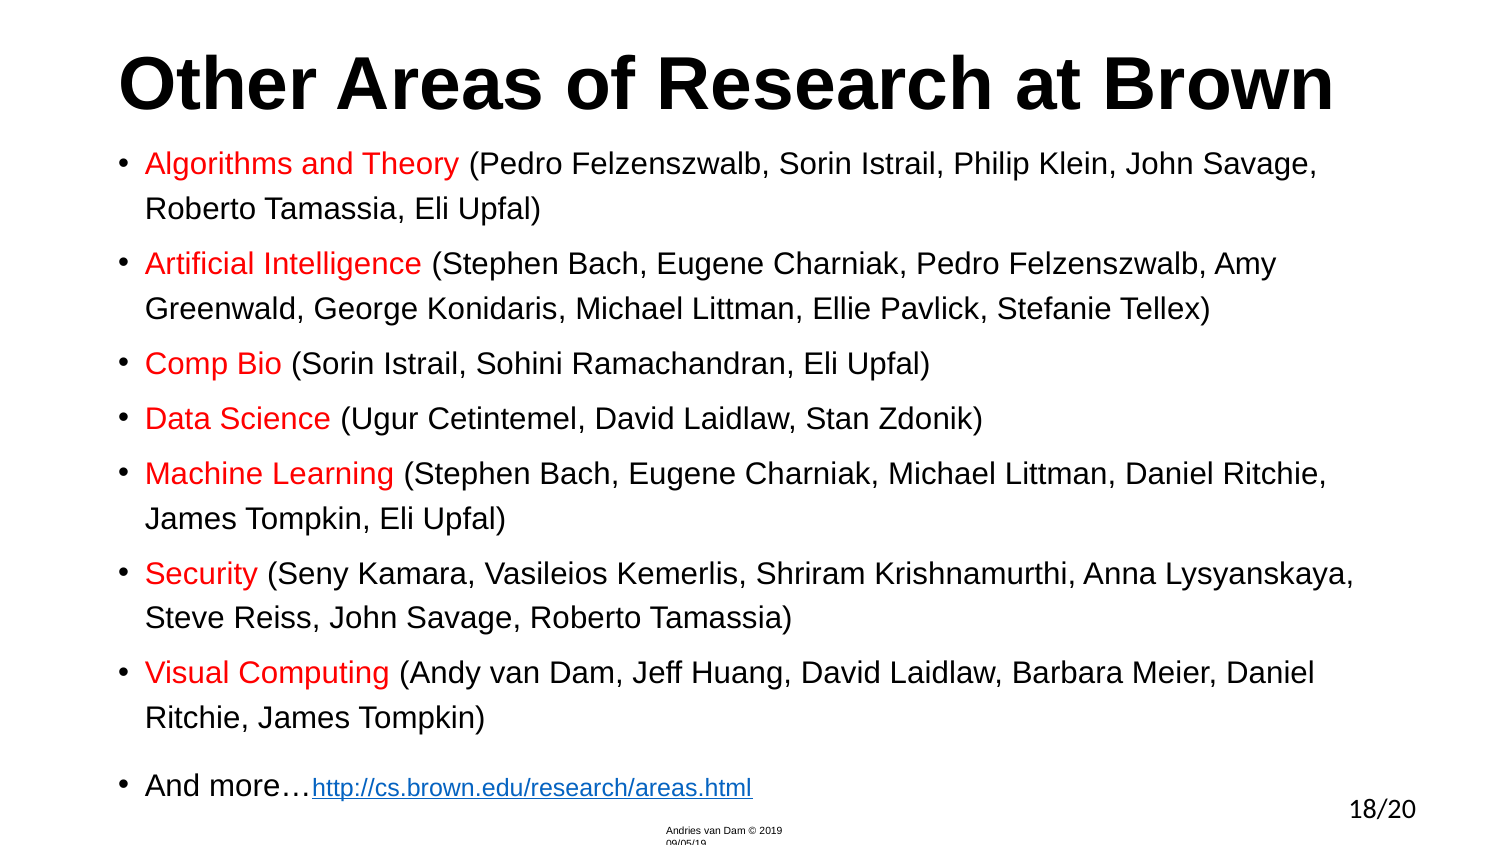

# Other Areas of Research at Brown
Algorithms and Theory (Pedro Felzenszwalb, Sorin Istrail, Philip Klein, John Savage, Roberto Tamassia, Eli Upfal)
Artificial Intelligence (Stephen Bach, Eugene Charniak, Pedro Felzenszwalb, Amy Greenwald, George Konidaris, Michael Littman, Ellie Pavlick, Stefanie Tellex)
Comp Bio (Sorin Istrail, Sohini Ramachandran, Eli Upfal)
Data Science (Ugur Cetintemel, David Laidlaw, Stan Zdonik)
Machine Learning (Stephen Bach, Eugene Charniak, Michael Littman, Daniel Ritchie, James Tompkin, Eli Upfal)
Security (Seny Kamara, Vasileios Kemerlis, Shriram Krishnamurthi, Anna Lysyanskaya, Steve Reiss, John Savage, Roberto Tamassia)
Visual Computing (Andy van Dam, Jeff Huang, David Laidlaw, Barbara Meier, Daniel Ritchie, James Tompkin)
And more…http://cs.brown.edu/research/areas.html